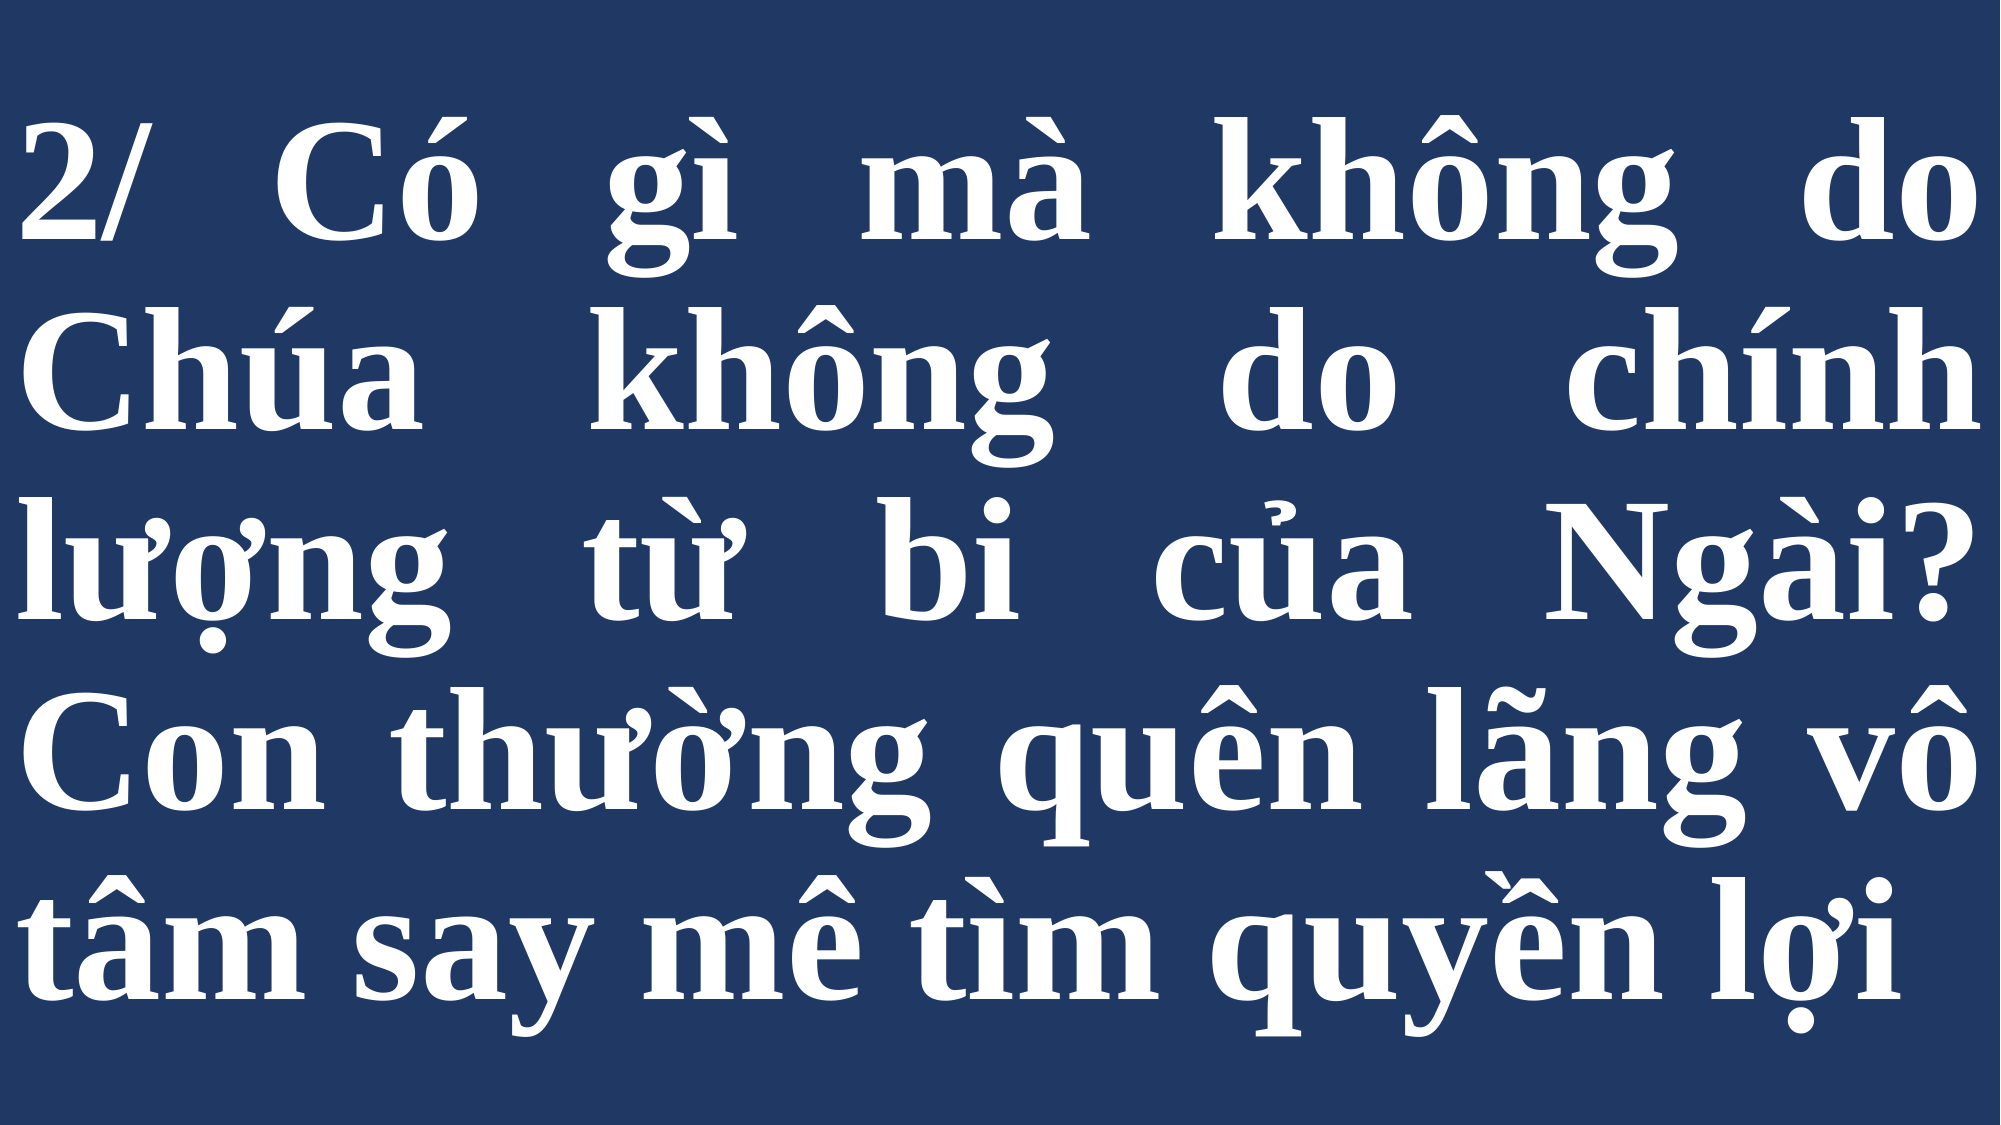

# 2/ Có gì mà không do Chúa không do chính lượng từ bi của Ngài? Con thường quên lãng vô tâm say mê tìm quyền lợi